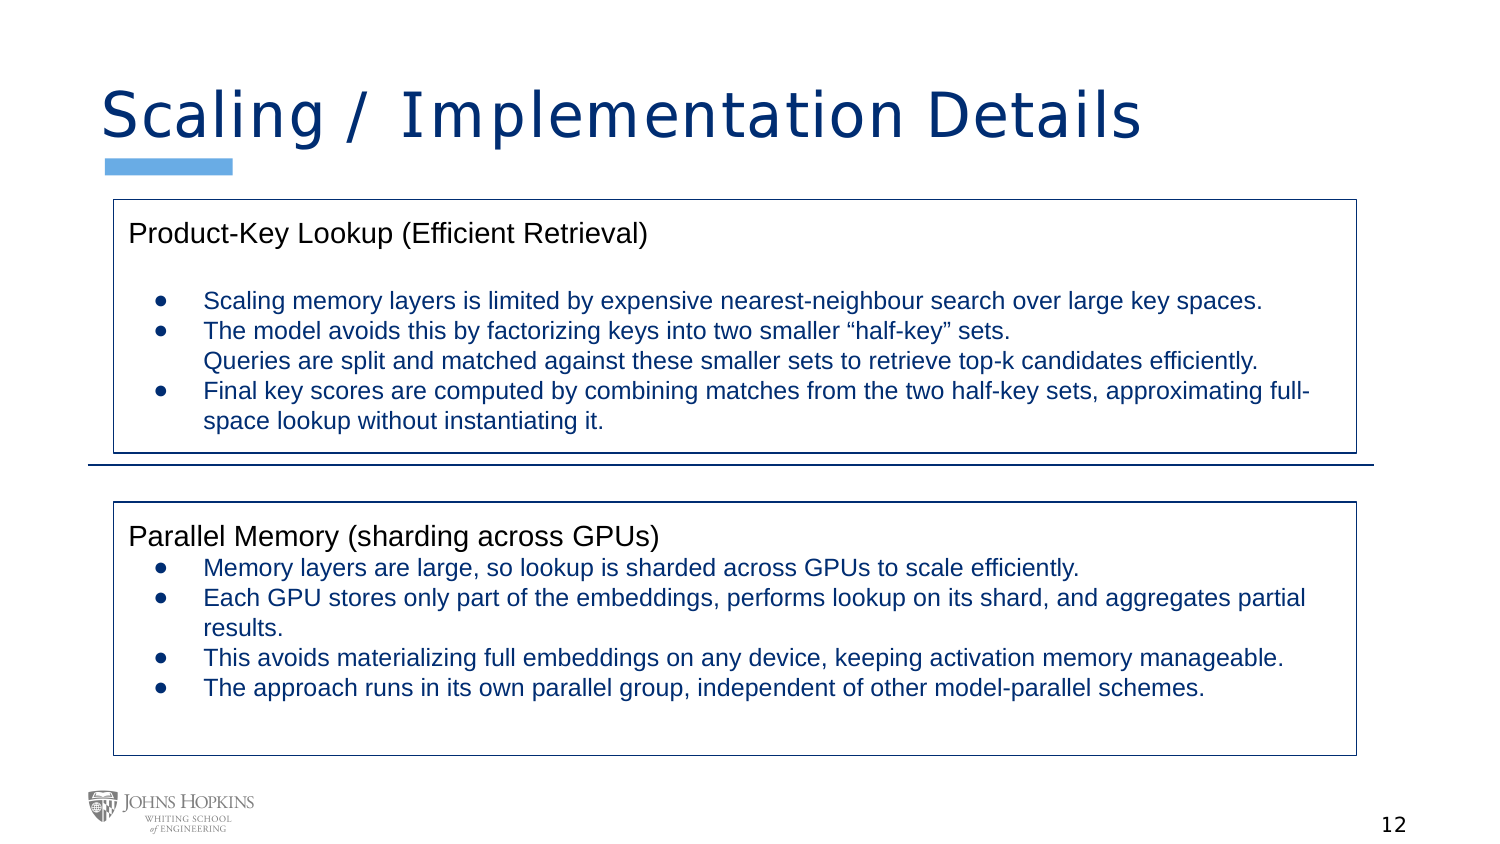

# Scaling / Implementation Details
Product-Key Lookup (Efficient Retrieval)

Scaling memory layers is limited by expensive nearest-neighbour search over large key spaces.
The model avoids this by factorizing keys into two smaller “half-key” sets.
Queries are split and matched against these smaller sets to retrieve top-k candidates efficiently.
Final key scores are computed by combining matches from the two half-key sets, approximating full-space lookup without instantiating it.
Parallel Memory (sharding across GPUs)
Memory layers are large, so lookup is sharded across GPUs to scale efficiently.
Each GPU stores only part of the embeddings, performs lookup on its shard, and aggregates partial results.
This avoids materializing full embeddings on any device, keeping activation memory manageable.
The approach runs in its own parallel group, independent of other model-parallel schemes.